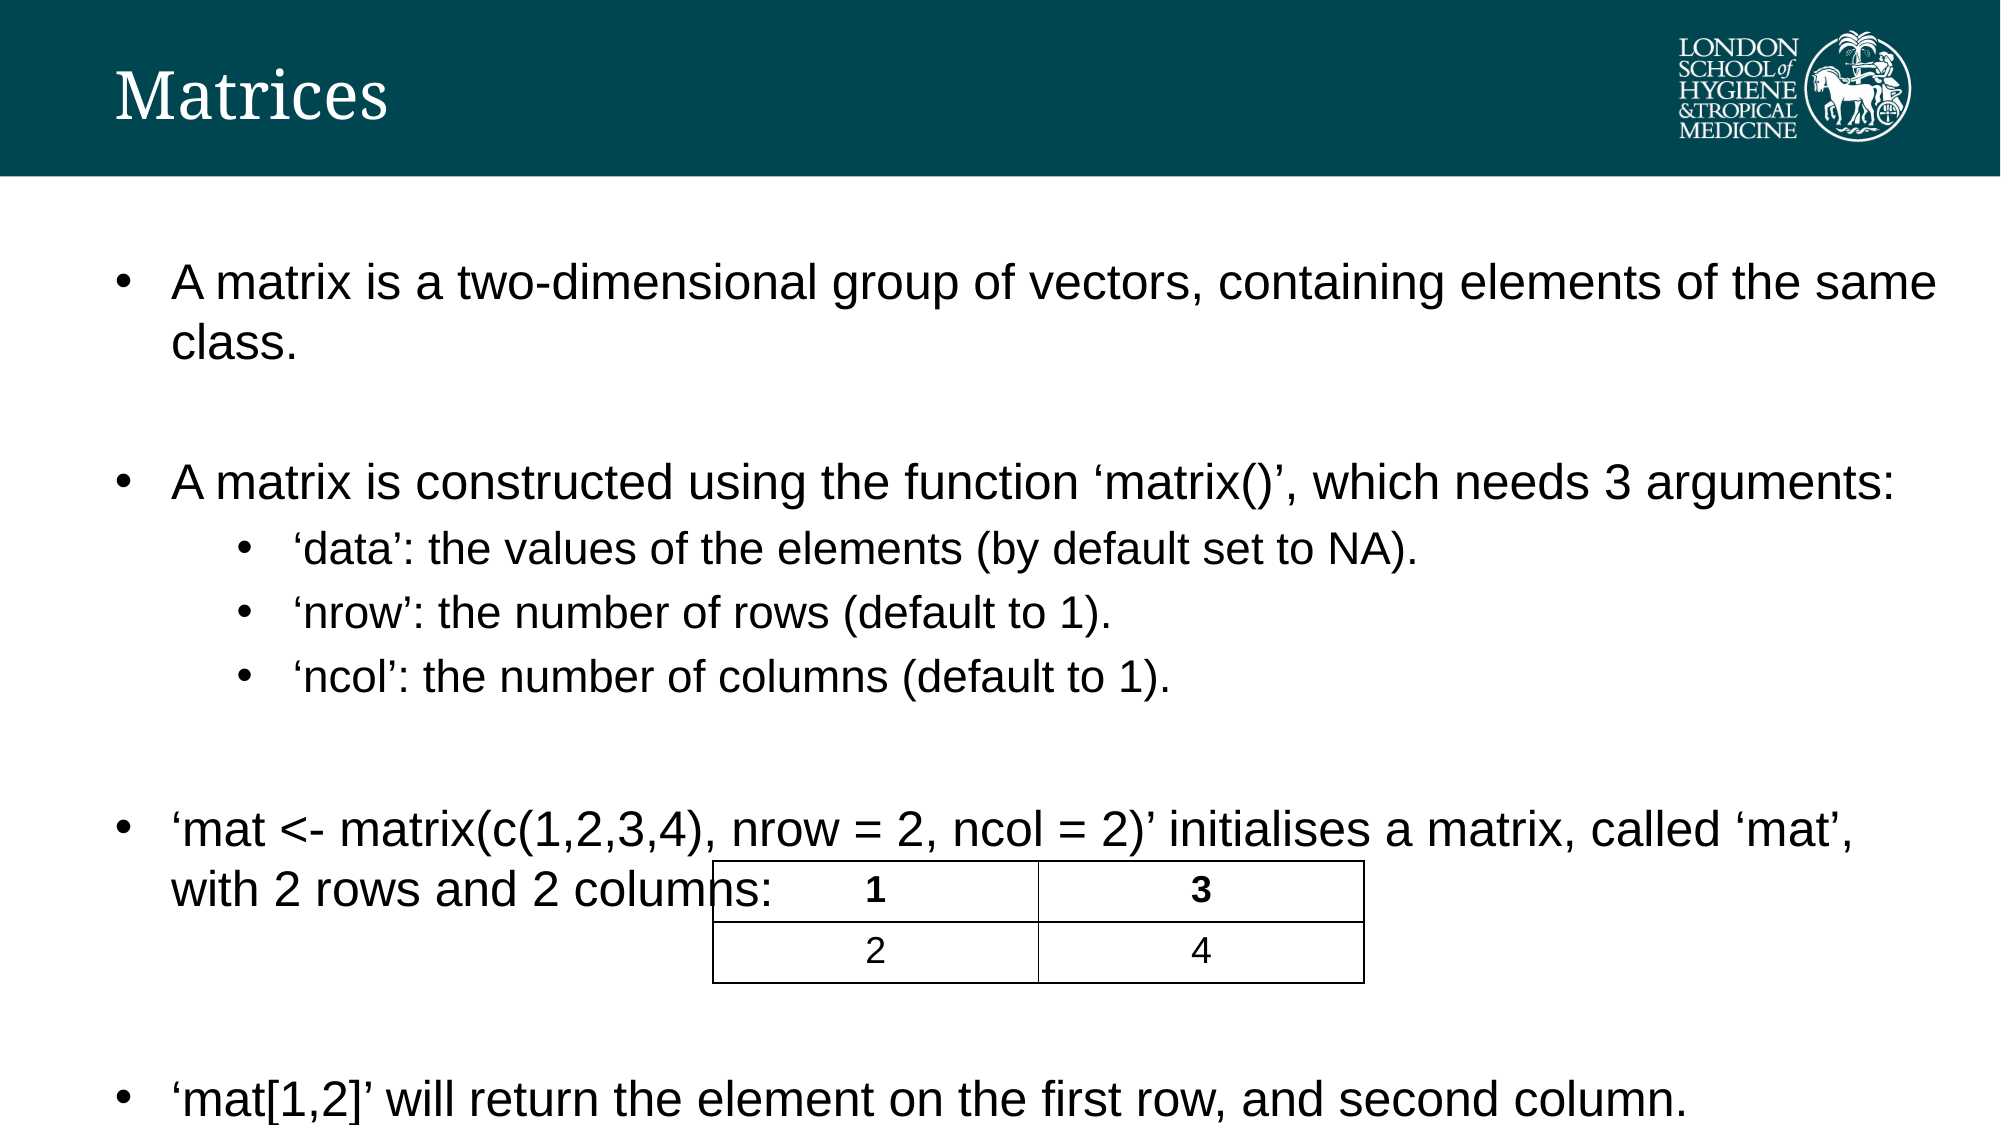

# Matrices
A matrix is a two-dimensional group of vectors, containing elements of the same class.

A matrix is constructed using the function ‘matrix()’, which needs 3 arguments:
‘data’: the values of the elements (by default set to NA).
‘nrow’: the number of rows (default to 1).
‘ncol’: the number of columns (default to 1).

‘mat <- matrix(c(1,2,3,4), nrow = 2, ncol = 2)’ initialises a matrix, called ‘mat’, with 2 rows and 2 columns:

‘mat[1,2]’ will return the element on the first row, and second column.

| 1 | 3 |
| --- | --- |
| 2 | 4 |